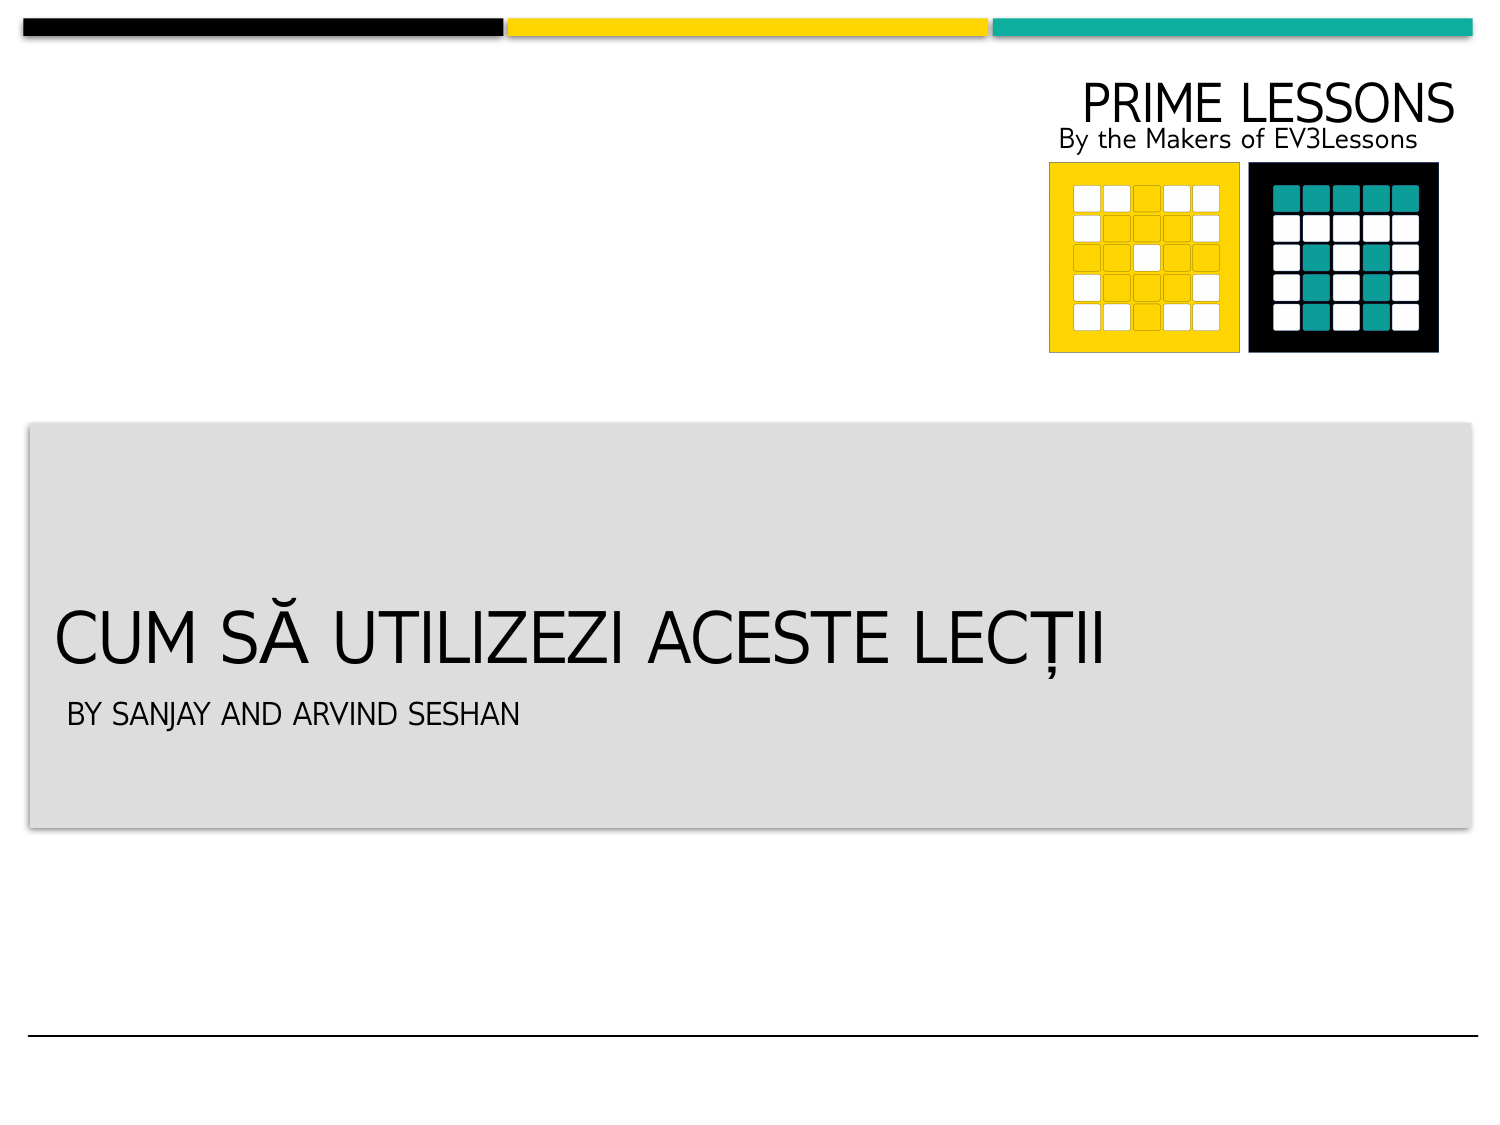

# Cum să utilizezi aceste lecții
By sanjay and Arvind Seshan